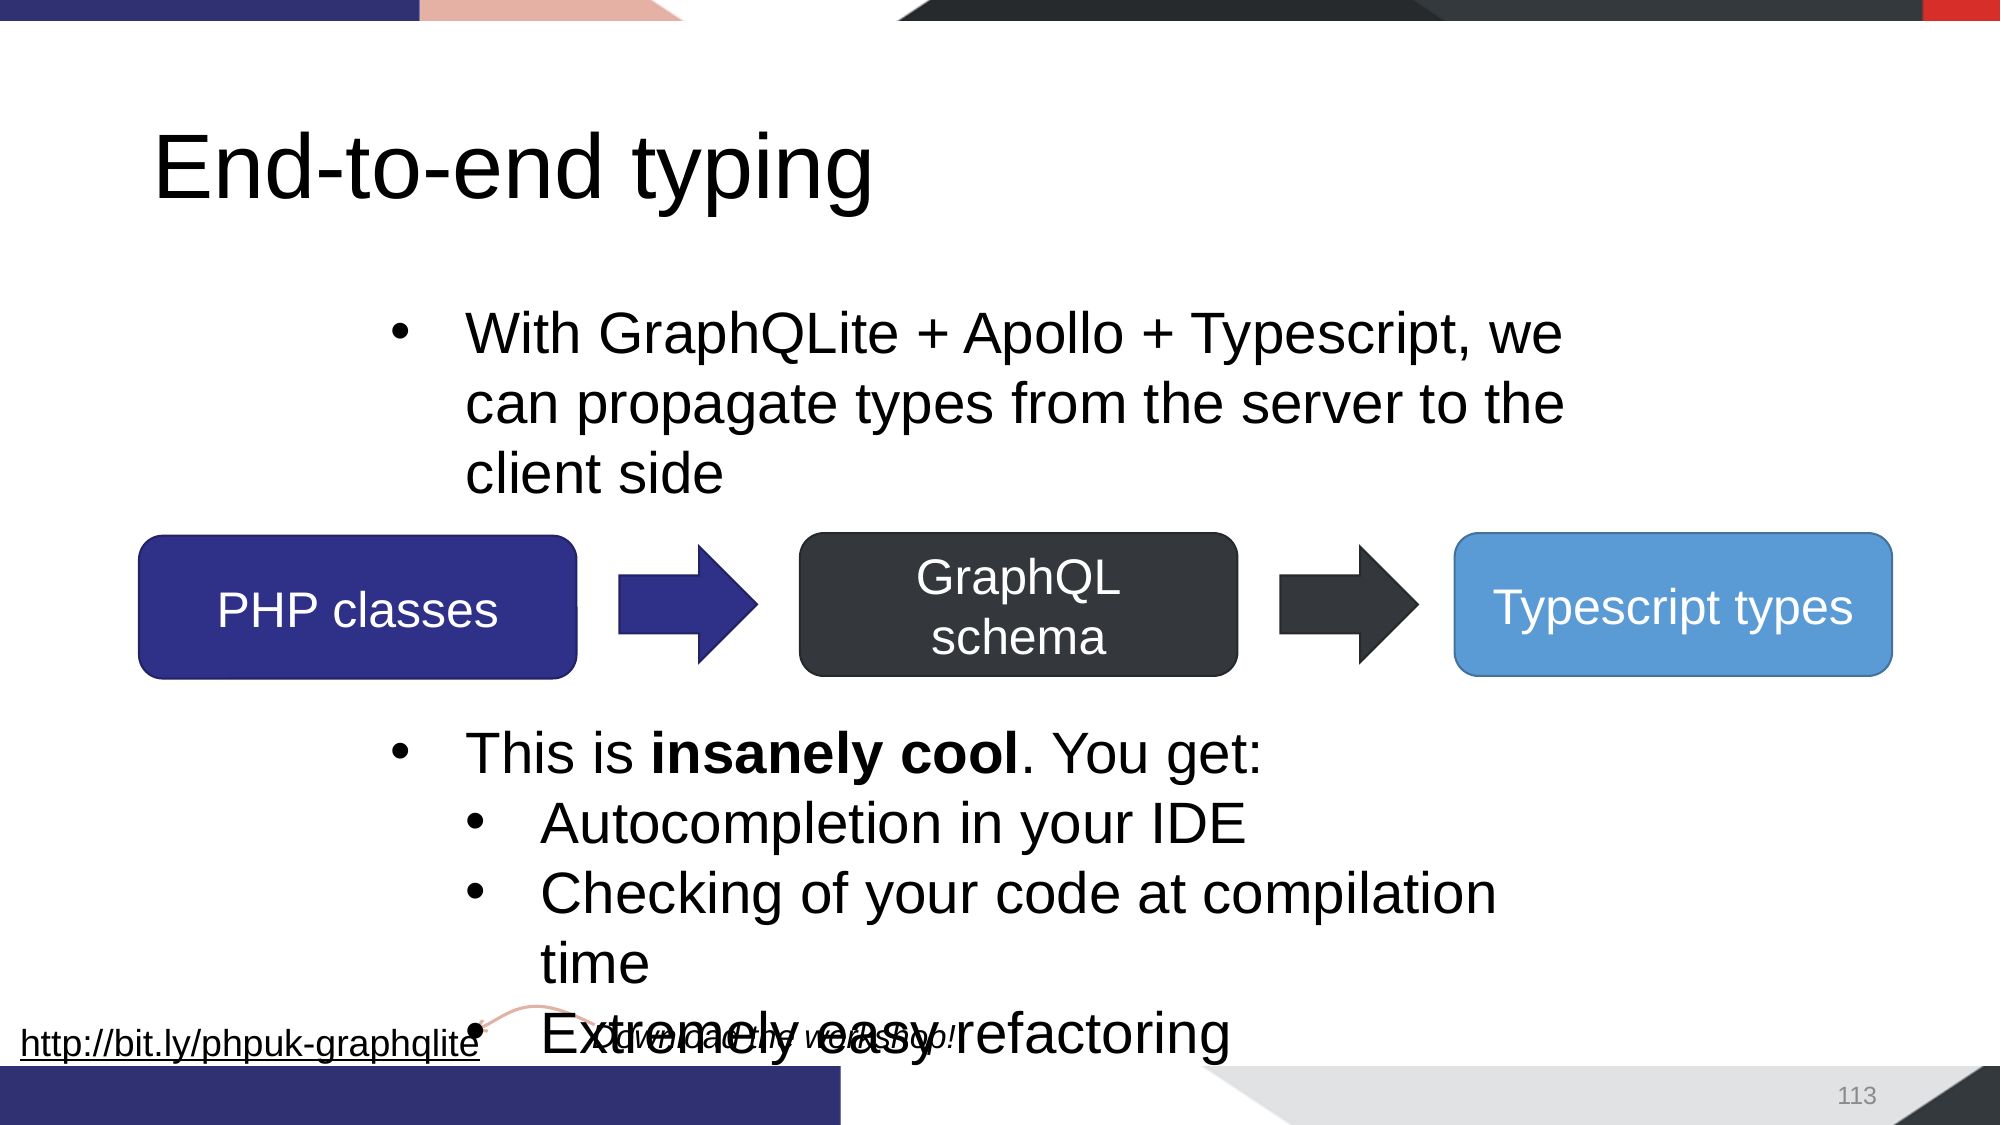

# End-to-end typing
With GraphQLite + Apollo + Typescript, we can propagate types from the server to the client side

This is insanely cool. You get:
Autocompletion in your IDE
Checking of your code at compilation time
Extremely easy refactoring
GraphQL
schema
Typescript types
PHP classes

113